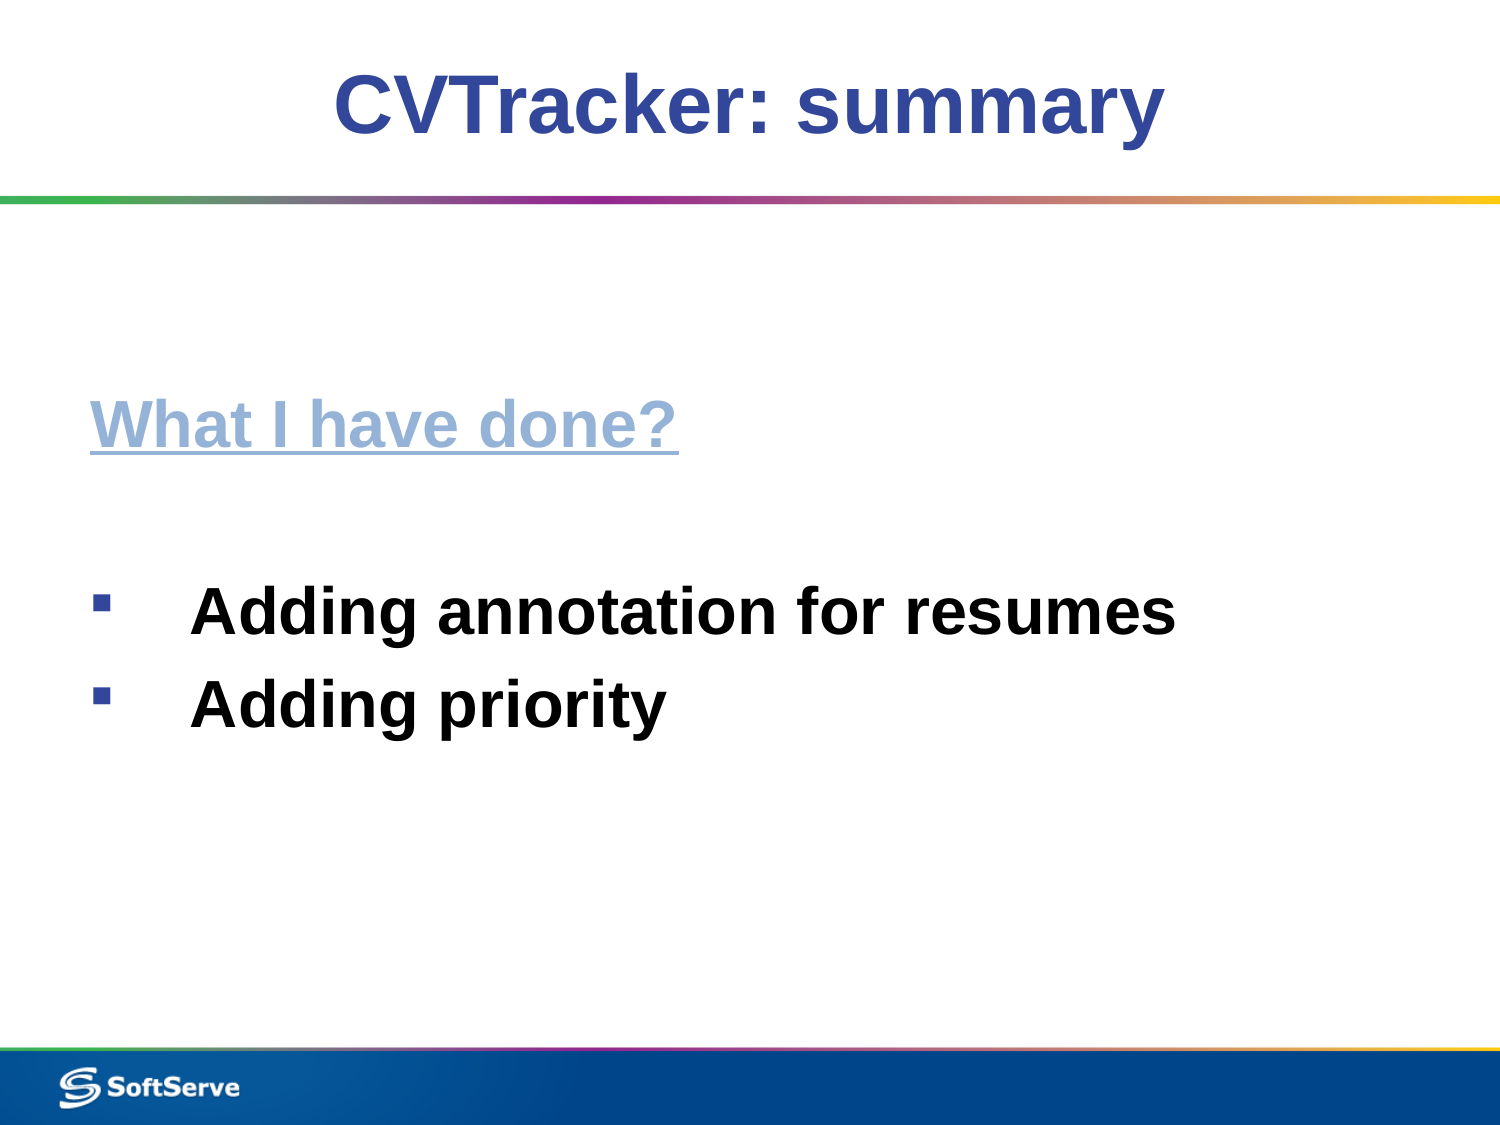

CVTracker: summary

What I have done?

Adding annotation for resumes
Adding priority